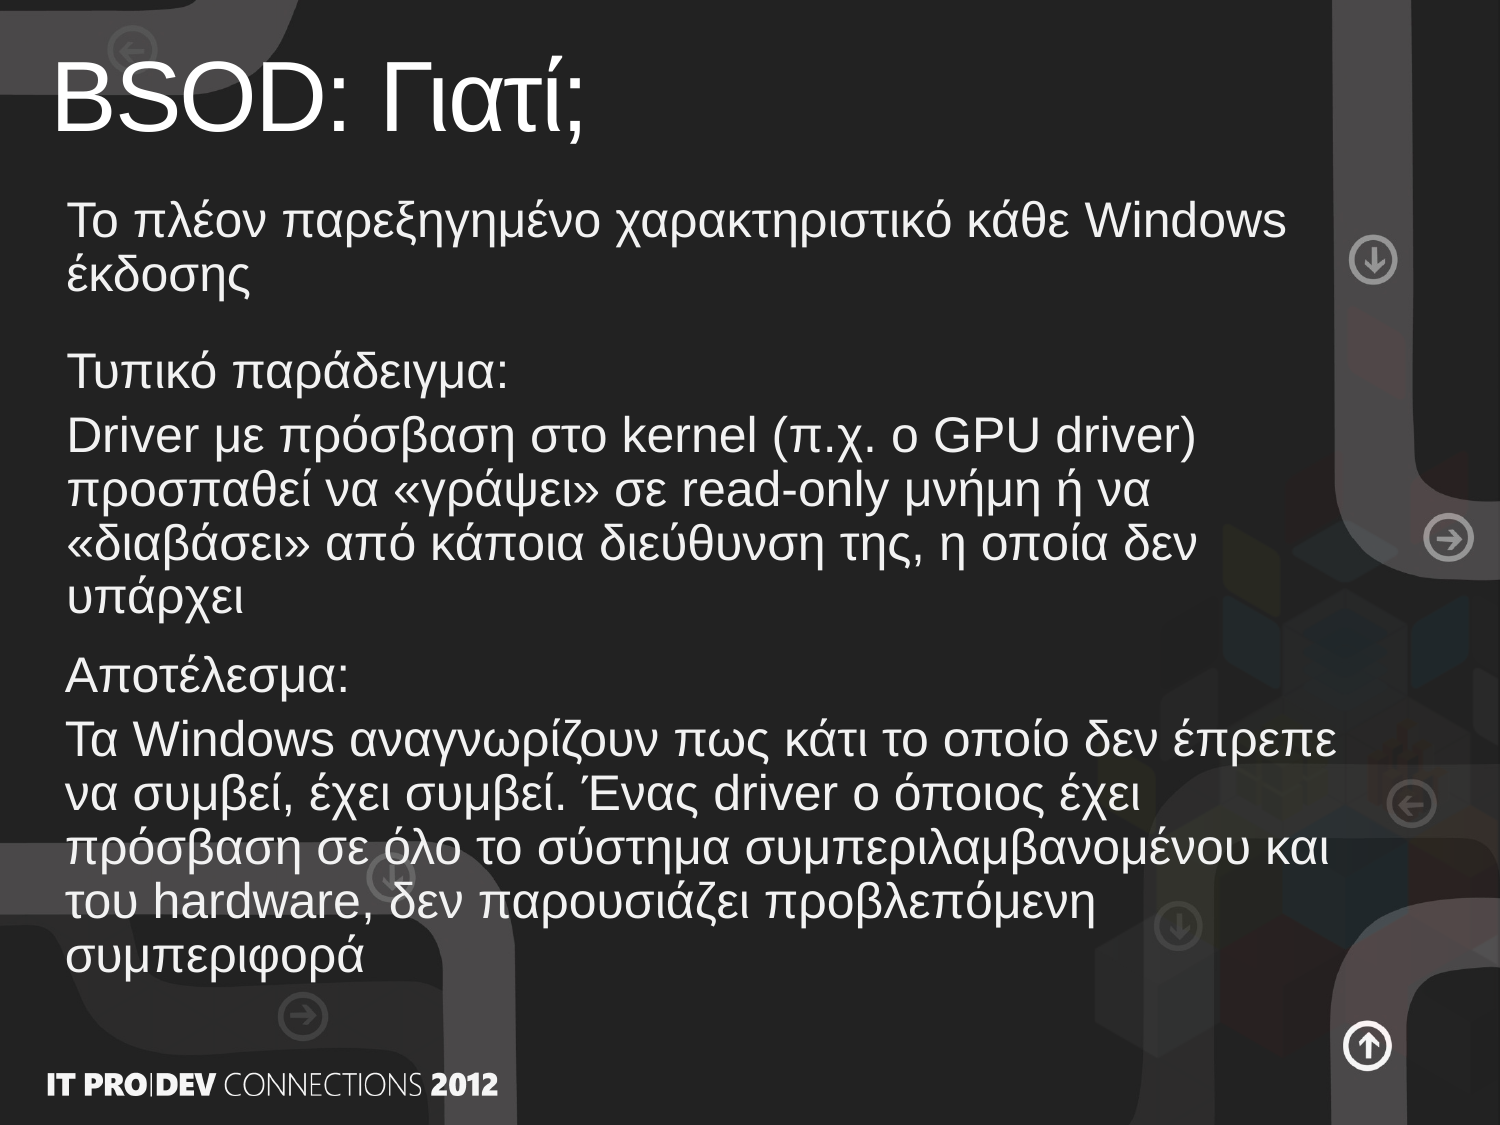

# BSOD: Γιατί;
Το πλέον παρεξηγημένο χαρακτηριστικό κάθε Windows έκδοσης
Τυπικό παράδειγμα:
Driver με πρόσβαση στο kernel (π.χ. ο GPU driver) προσπαθεί να «γράψει» σε read-only μνήμη ή να «διαβάσει» από κάποια διεύθυνση της, η οποία δεν υπάρχει
Αποτέλεσμα:
Τα Windows αναγνωρίζουν πως κάτι το οποίο δεν έπρεπε να συμβεί, έχει συμβεί. Ένας driver ο όποιος έχει πρόσβαση σε όλο το σύστημα συμπεριλαμβανομένου και του hardware, δεν παρουσιάζει προβλεπόμενη συμπεριφορά